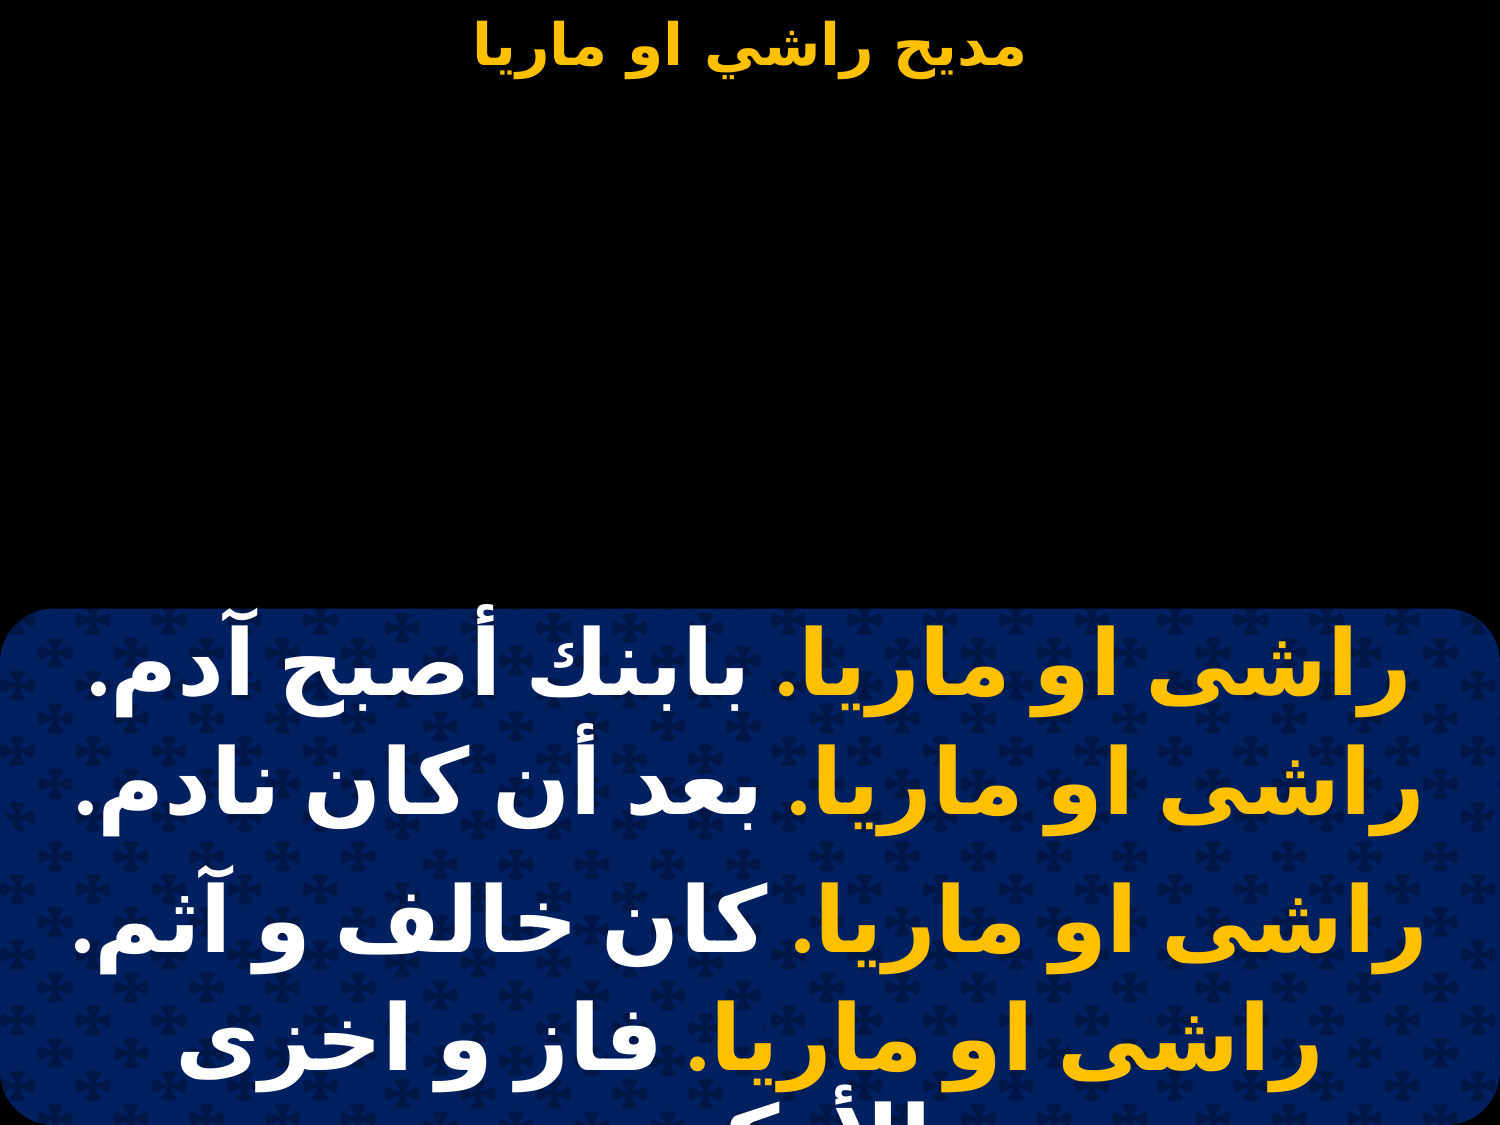

# مديح راشي او ماريا
| راشى او ماريا. بابنك أصبح آدم. |
| --- |
| راشى او ماريا. بعد أن كان نادم. |
|  |
| راشى او ماريا. كان خالف و آثم. |
| راشى او ماريا. فاز و اخزى الأركون. |